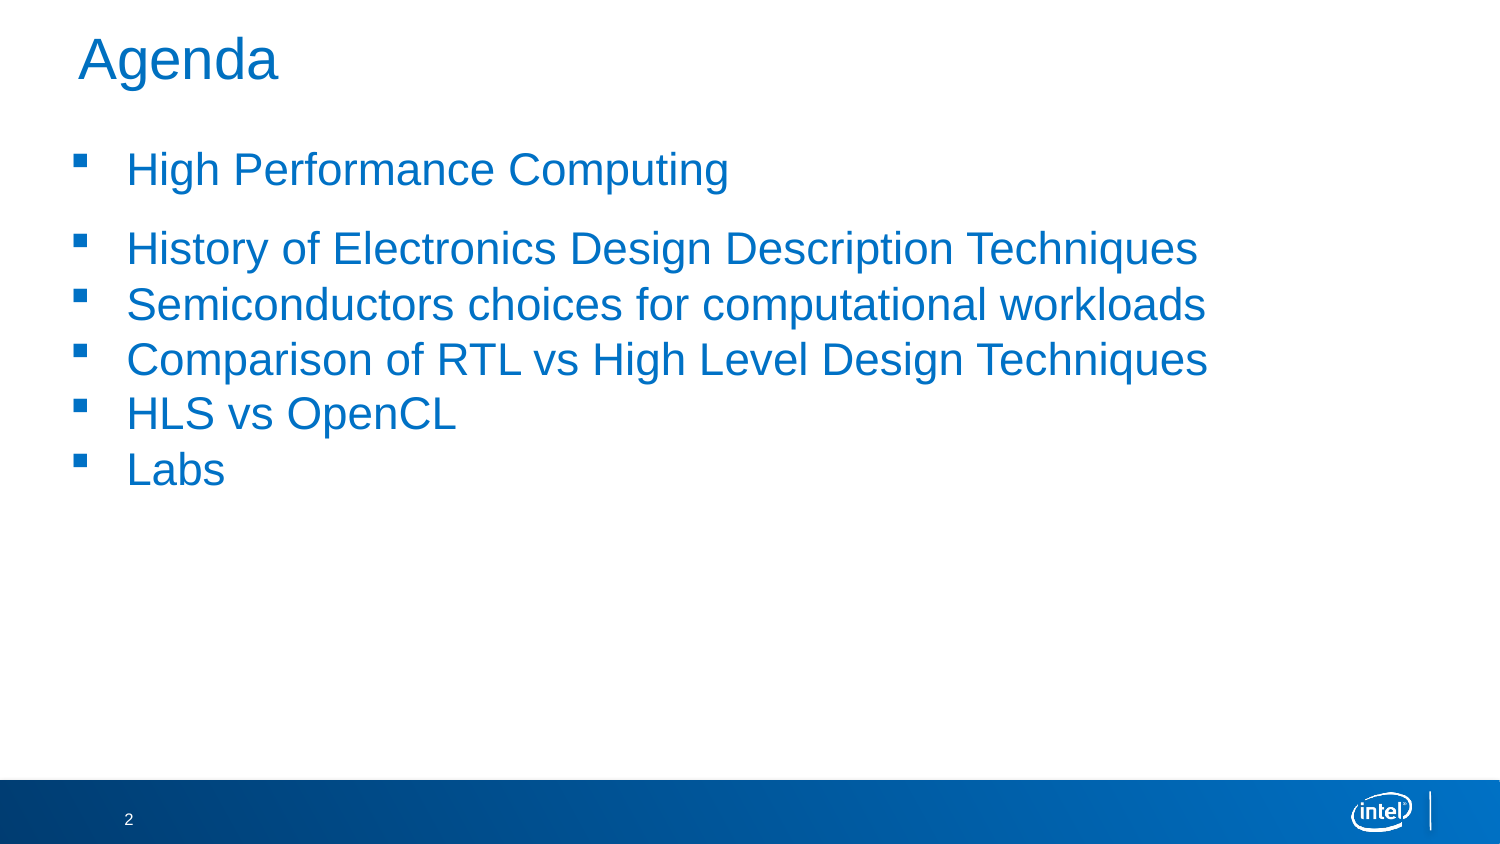

# Agenda
High Performance Computing
History of Electronics Design Description Techniques
Semiconductors choices for computational workloads
Comparison of RTL vs High Level Design Techniques
HLS vs OpenCL
Labs

2